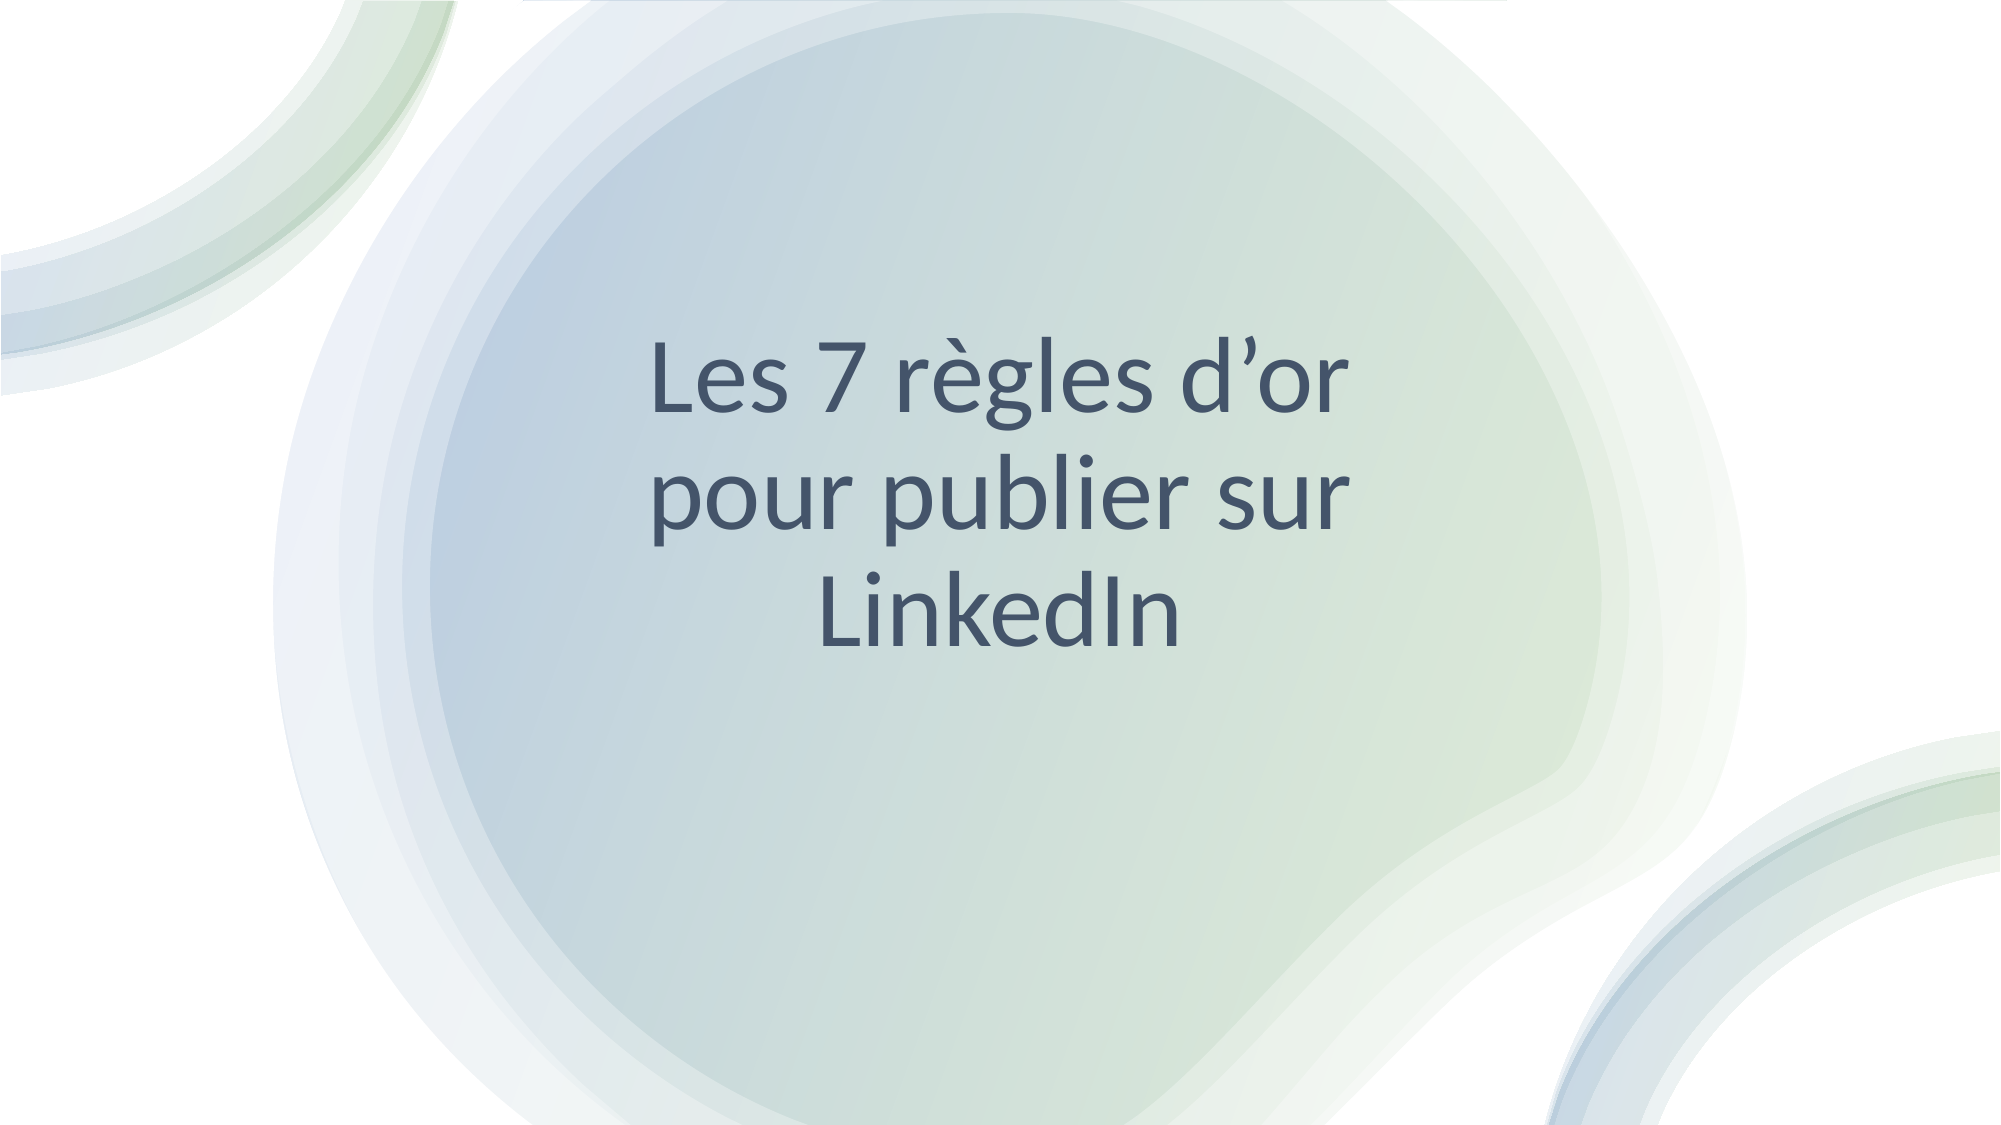

# Les 7 règles d’or pour publier sur LinkedIn